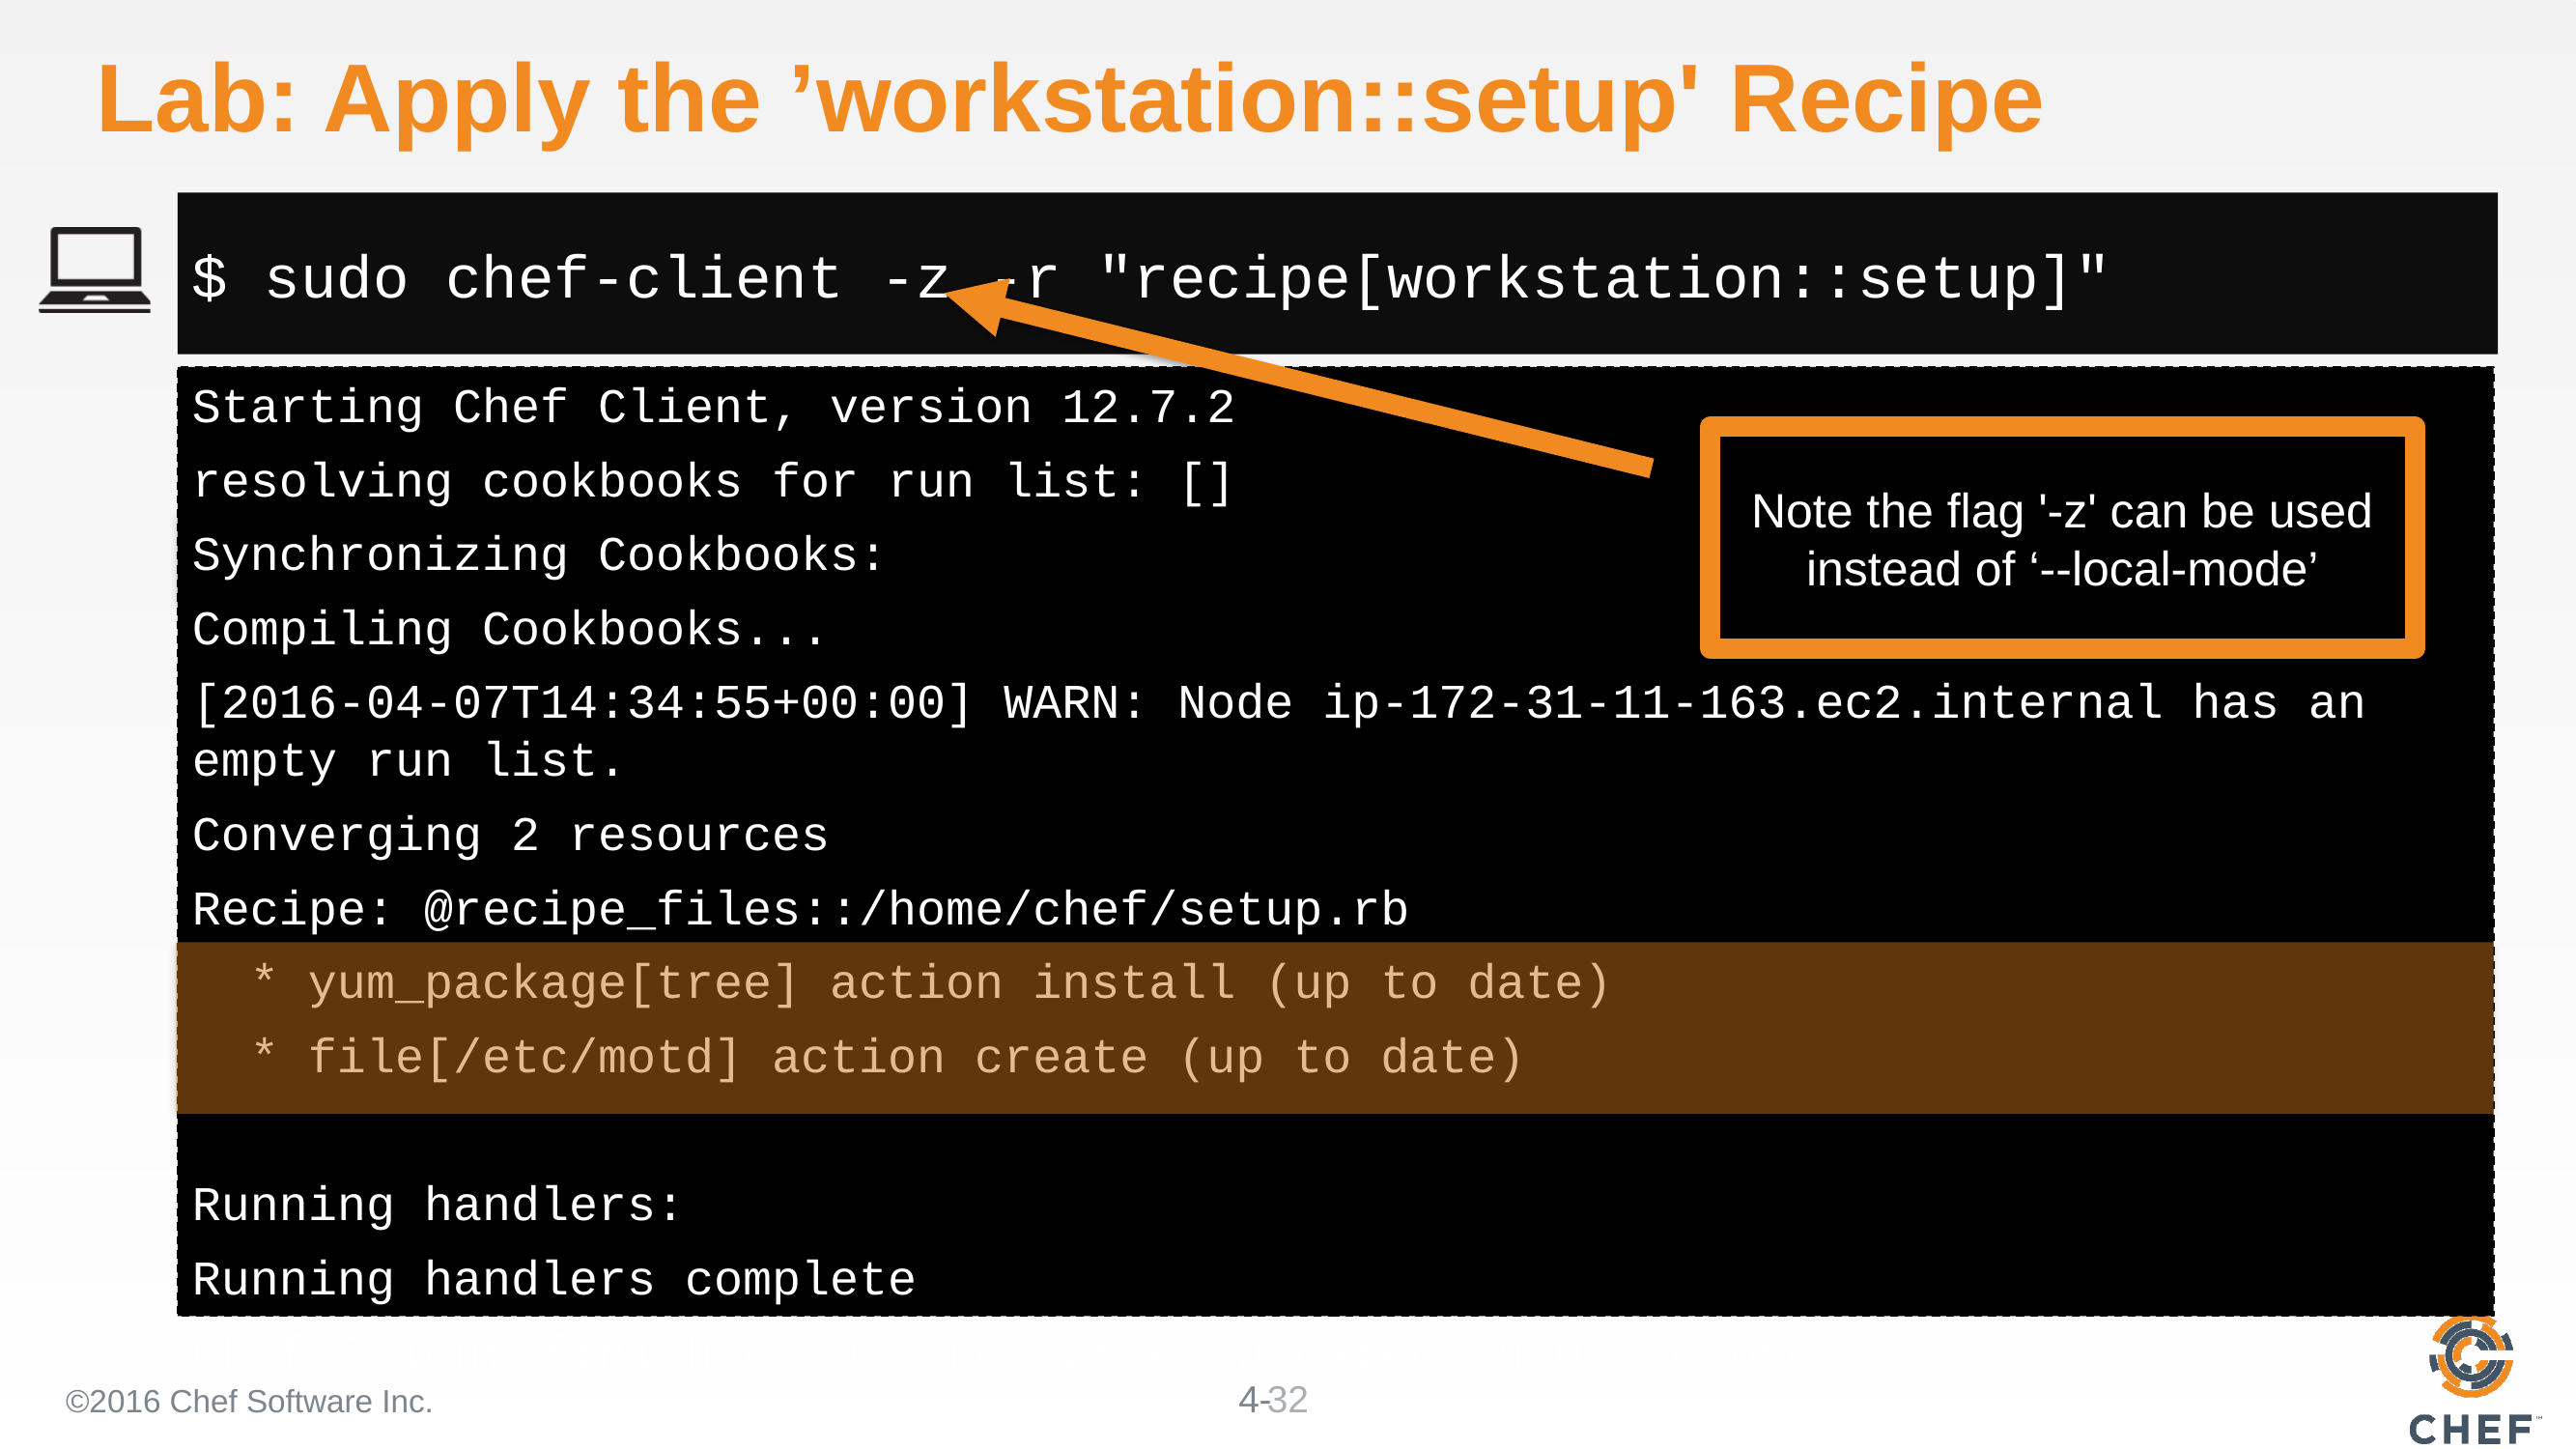

# Lab: Apply the ’workstation::setup' Recipe
$ sudo chef-client -z -r "recipe[workstation::setup]"
Starting Chef Client, version 12.7.2
resolving cookbooks for run list: []
Synchronizing Cookbooks:
Compiling Cookbooks...
[2016-04-07T14:34:55+00:00] WARN: Node ip-172-31-11-163.ec2.internal has an empty run list.
Converging 2 resources
Recipe: @recipe_files::/home/chef/setup.rb
  * yum_package[tree] action install (up to date)
  * file[/etc/motd] action create (up to date)

Running handlers:
Running handlers complete
Chef Client finished, 0/2 resources updated in 08 seconds
Note the flag '-z' can be used instead of ‘--local-mode’

©2016 Chef Software Inc.
32